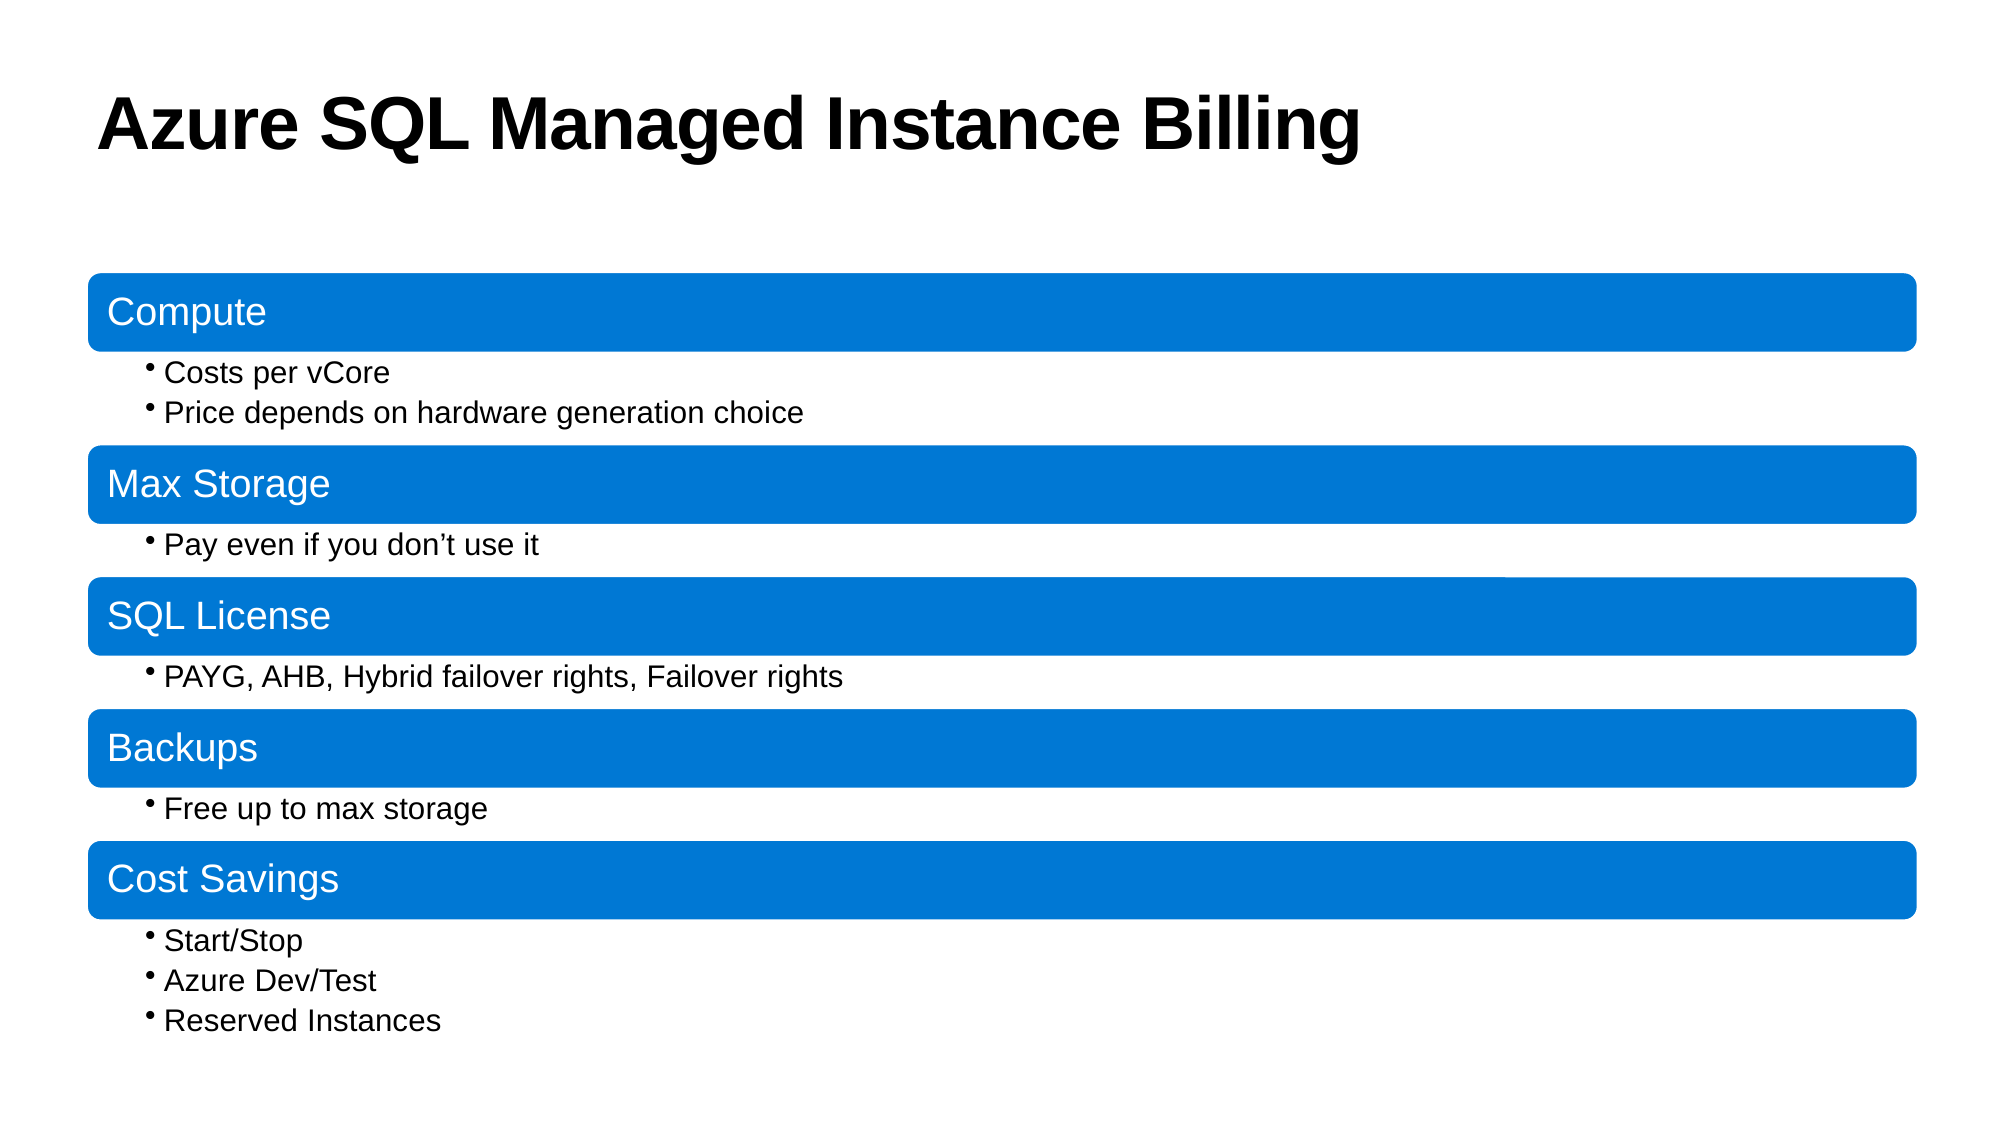

# Azure SQL Managed Instance Billing
Compute
Costs per vCore
Price depends on hardware generation choice
Max Storage
Pay even if you don’t use it
SQL License
PAYG, AHB, Hybrid failover rights, Failover rights
Backups
Free up to max storage
Cost Savings
Start/Stop
Azure Dev/Test
Reserved Instances